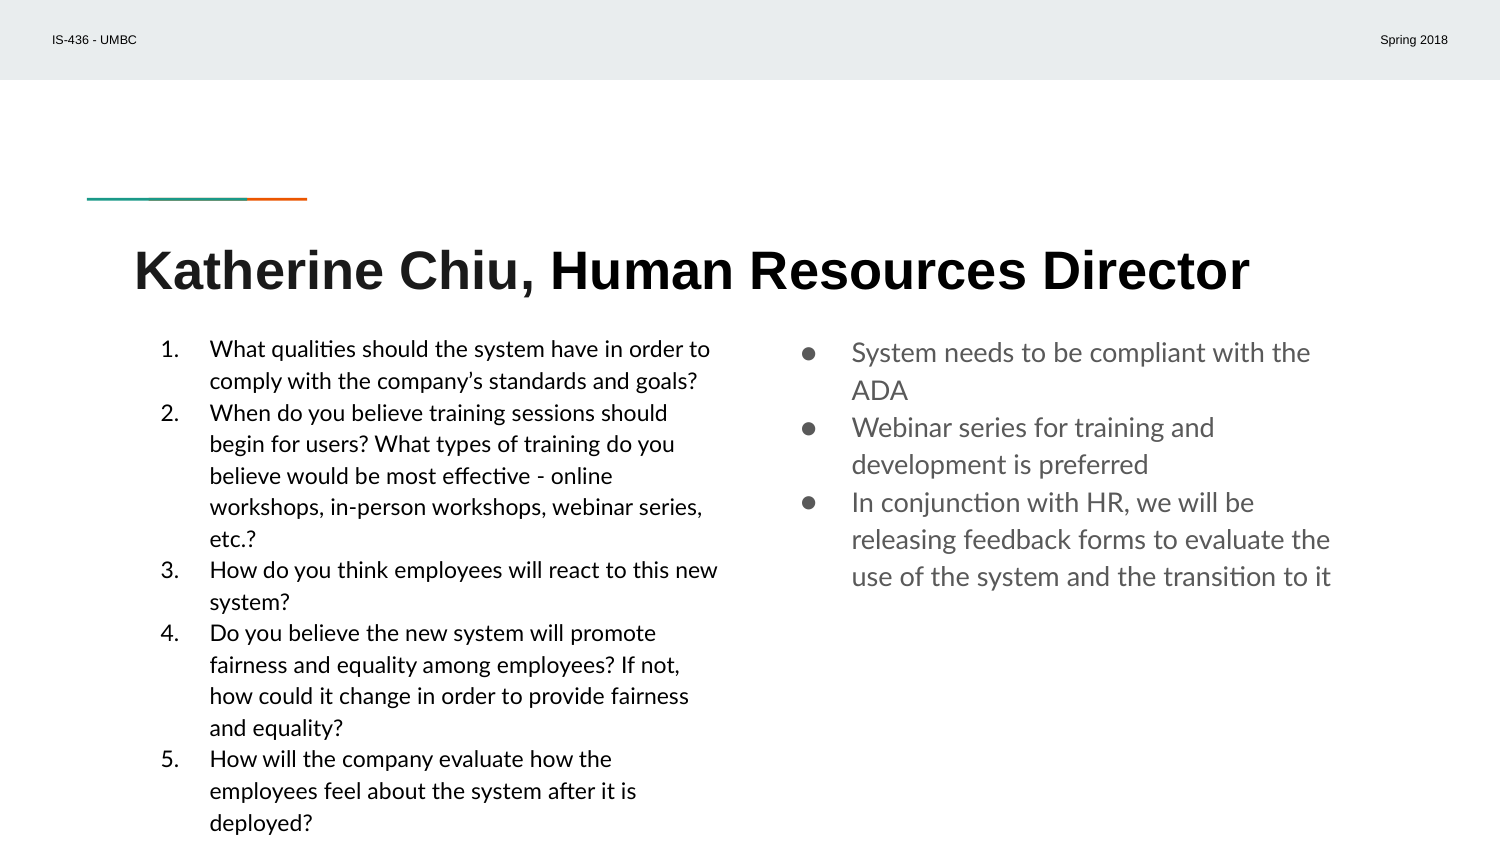

# Katherine Chiu, Human Resources Director
What qualities should the system have in order to comply with the company’s standards and goals?
When do you believe training sessions should begin for users? What types of training do you believe would be most effective - online workshops, in-person workshops, webinar series, etc.?
How do you think employees will react to this new system?
Do you believe the new system will promote fairness and equality among employees? If not, how could it change in order to provide fairness and equality?
How will the company evaluate how the employees feel about the system after it is deployed?
System needs to be compliant with the ADA
Webinar series for training and development is preferred
In conjunction with HR, we will be releasing feedback forms to evaluate the use of the system and the transition to it